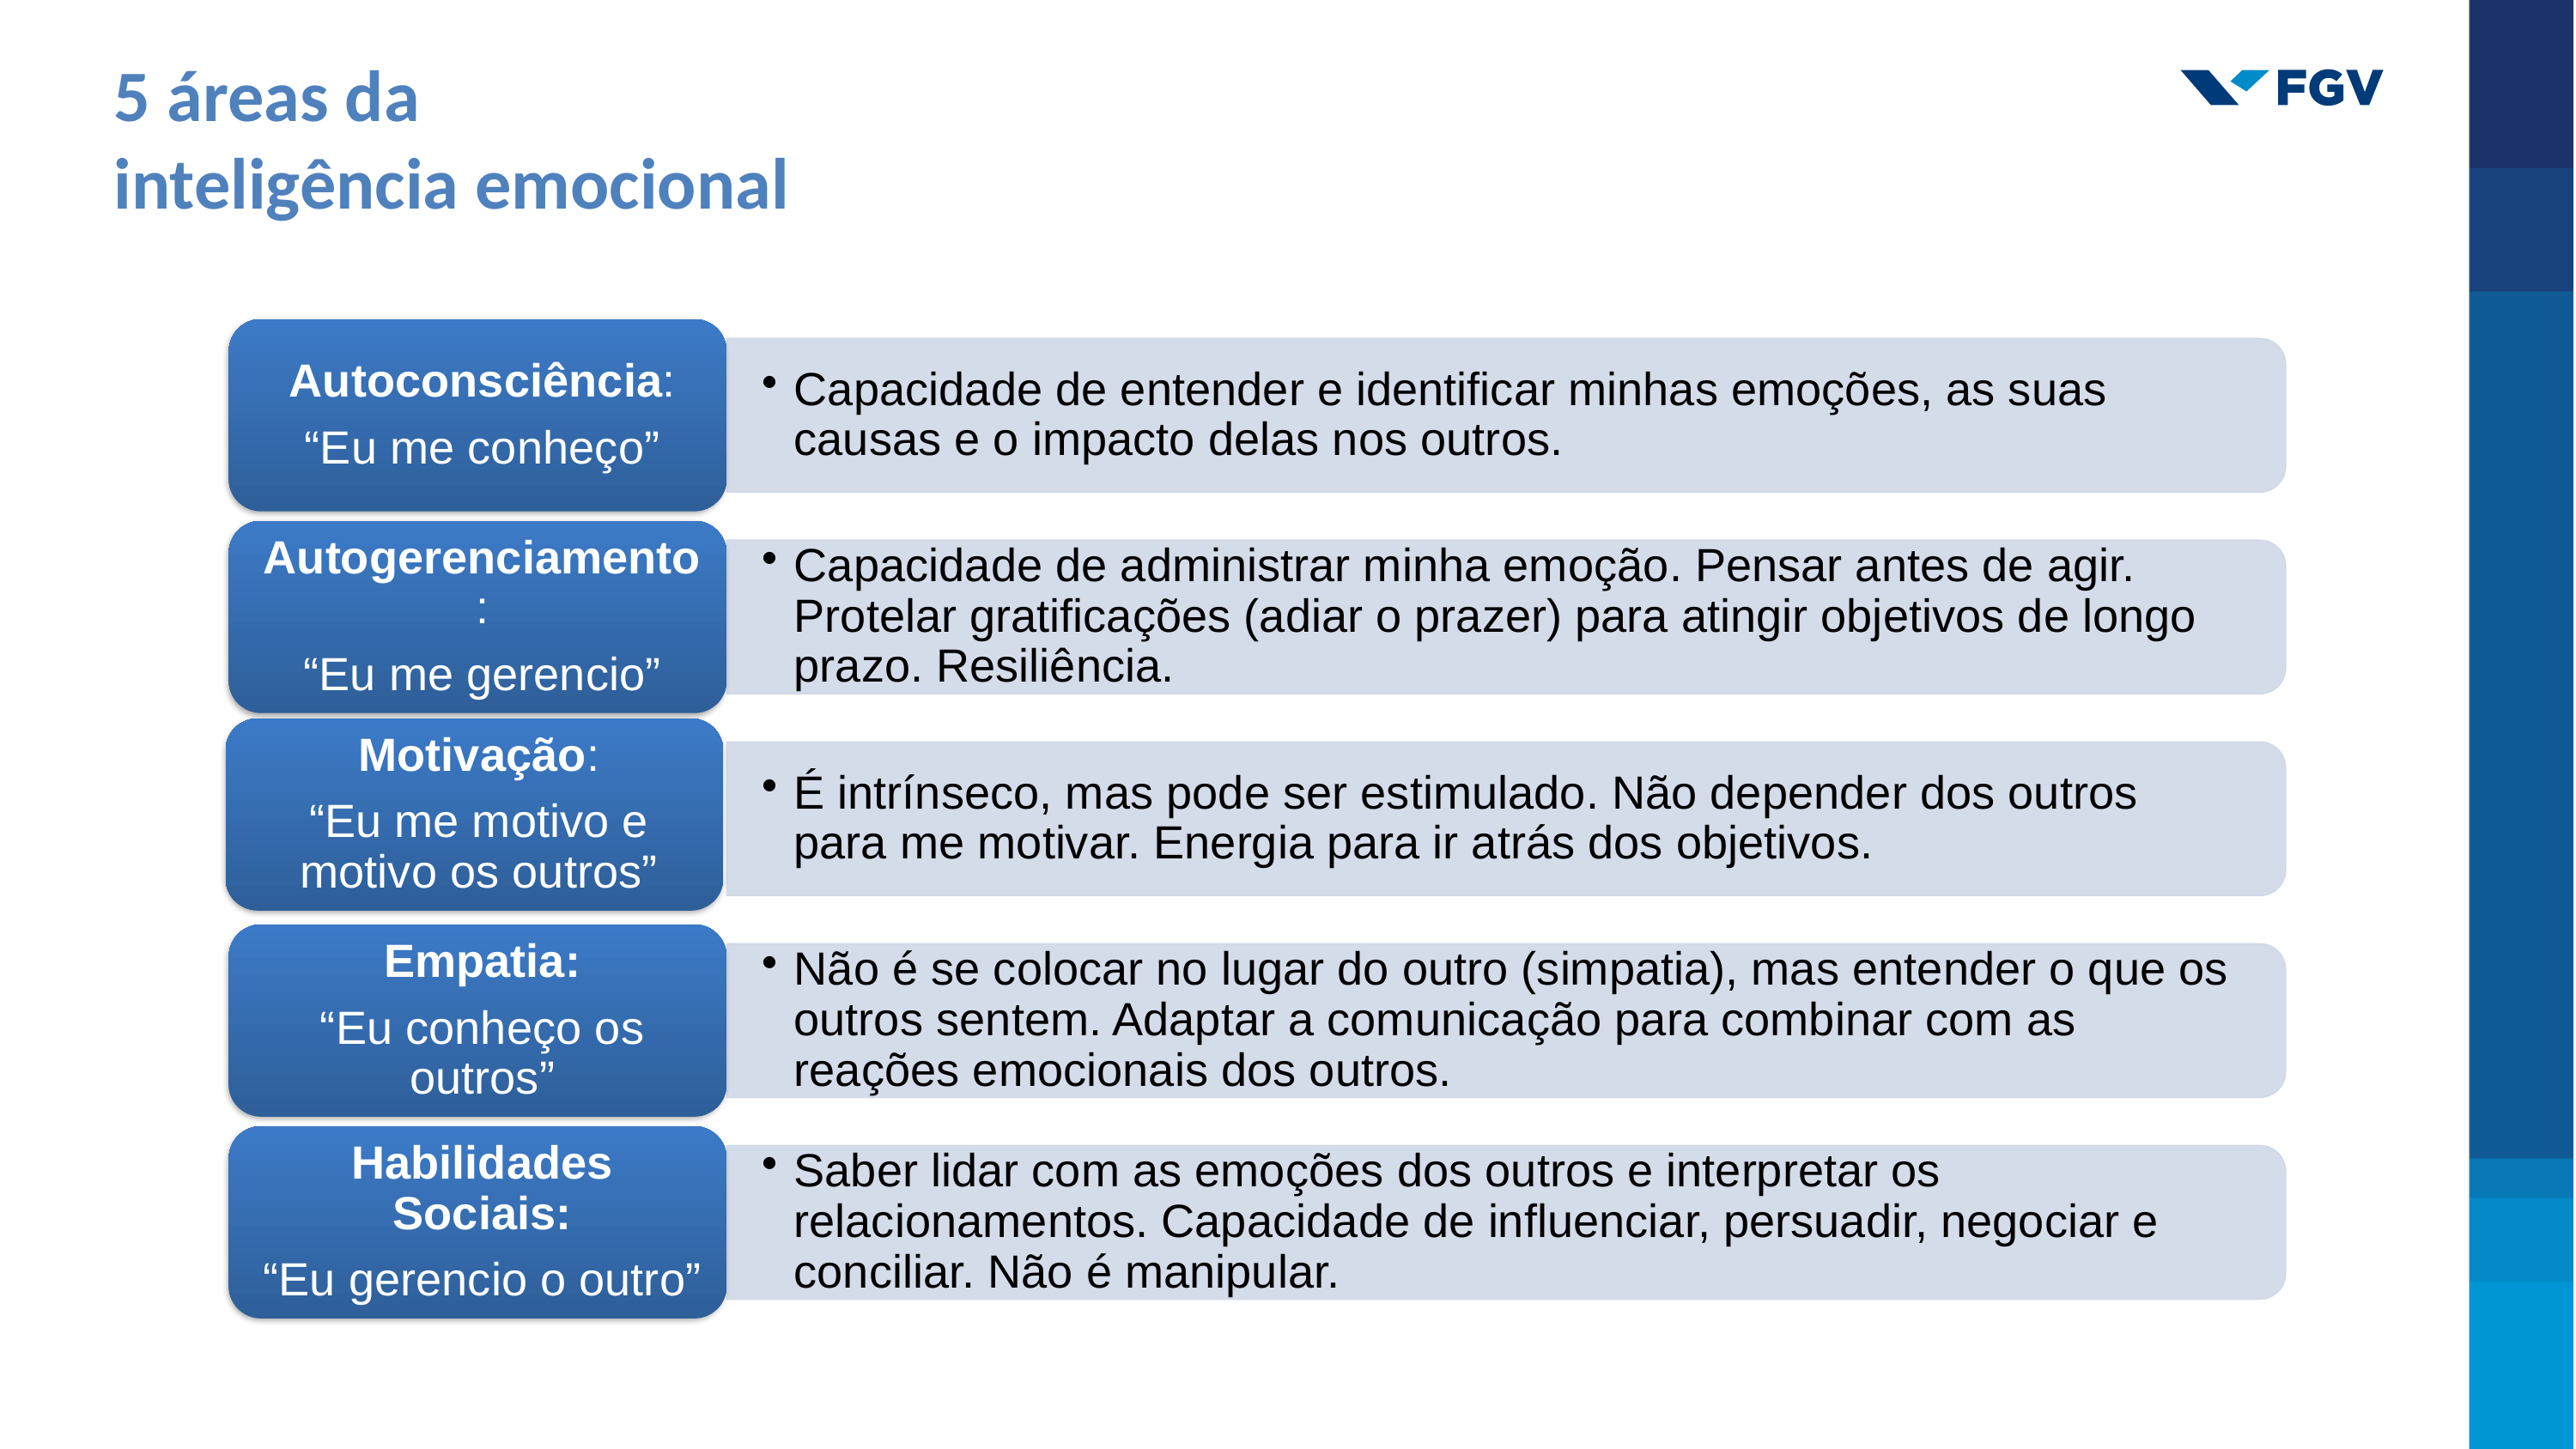

5 áreas da
inteligência emocional
Capacidade de entender e identificar minhas emoções, as suas causas e o impacto delas nos outros.
Autoconsciência:
“Eu me conheço”
Capacidade de administrar minha emoção. Pensar antes de agir. Protelar gratificações (adiar o prazer) para atingir objetivos de longo prazo. Resiliência.
Autogerenciamento:
“Eu me gerencio”
É intrínseco, mas pode ser estimulado. Não depender dos outros para me motivar. Energia para ir atrás dos objetivos.
Motivação:
“Eu me motivo e motivo os outros”
Não é se colocar no lugar do outro (simpatia), mas entender o que os outros sentem. Adaptar a comunicação para combinar com as reações emocionais dos outros.
Empatia:
“Eu conheço os outros”
Saber lidar com as emoções dos outros e interpretar os relacionamentos. Capacidade de influenciar, persuadir, negociar e conciliar. Não é manipular.
Habilidades Sociais:
“Eu gerencio o outro”